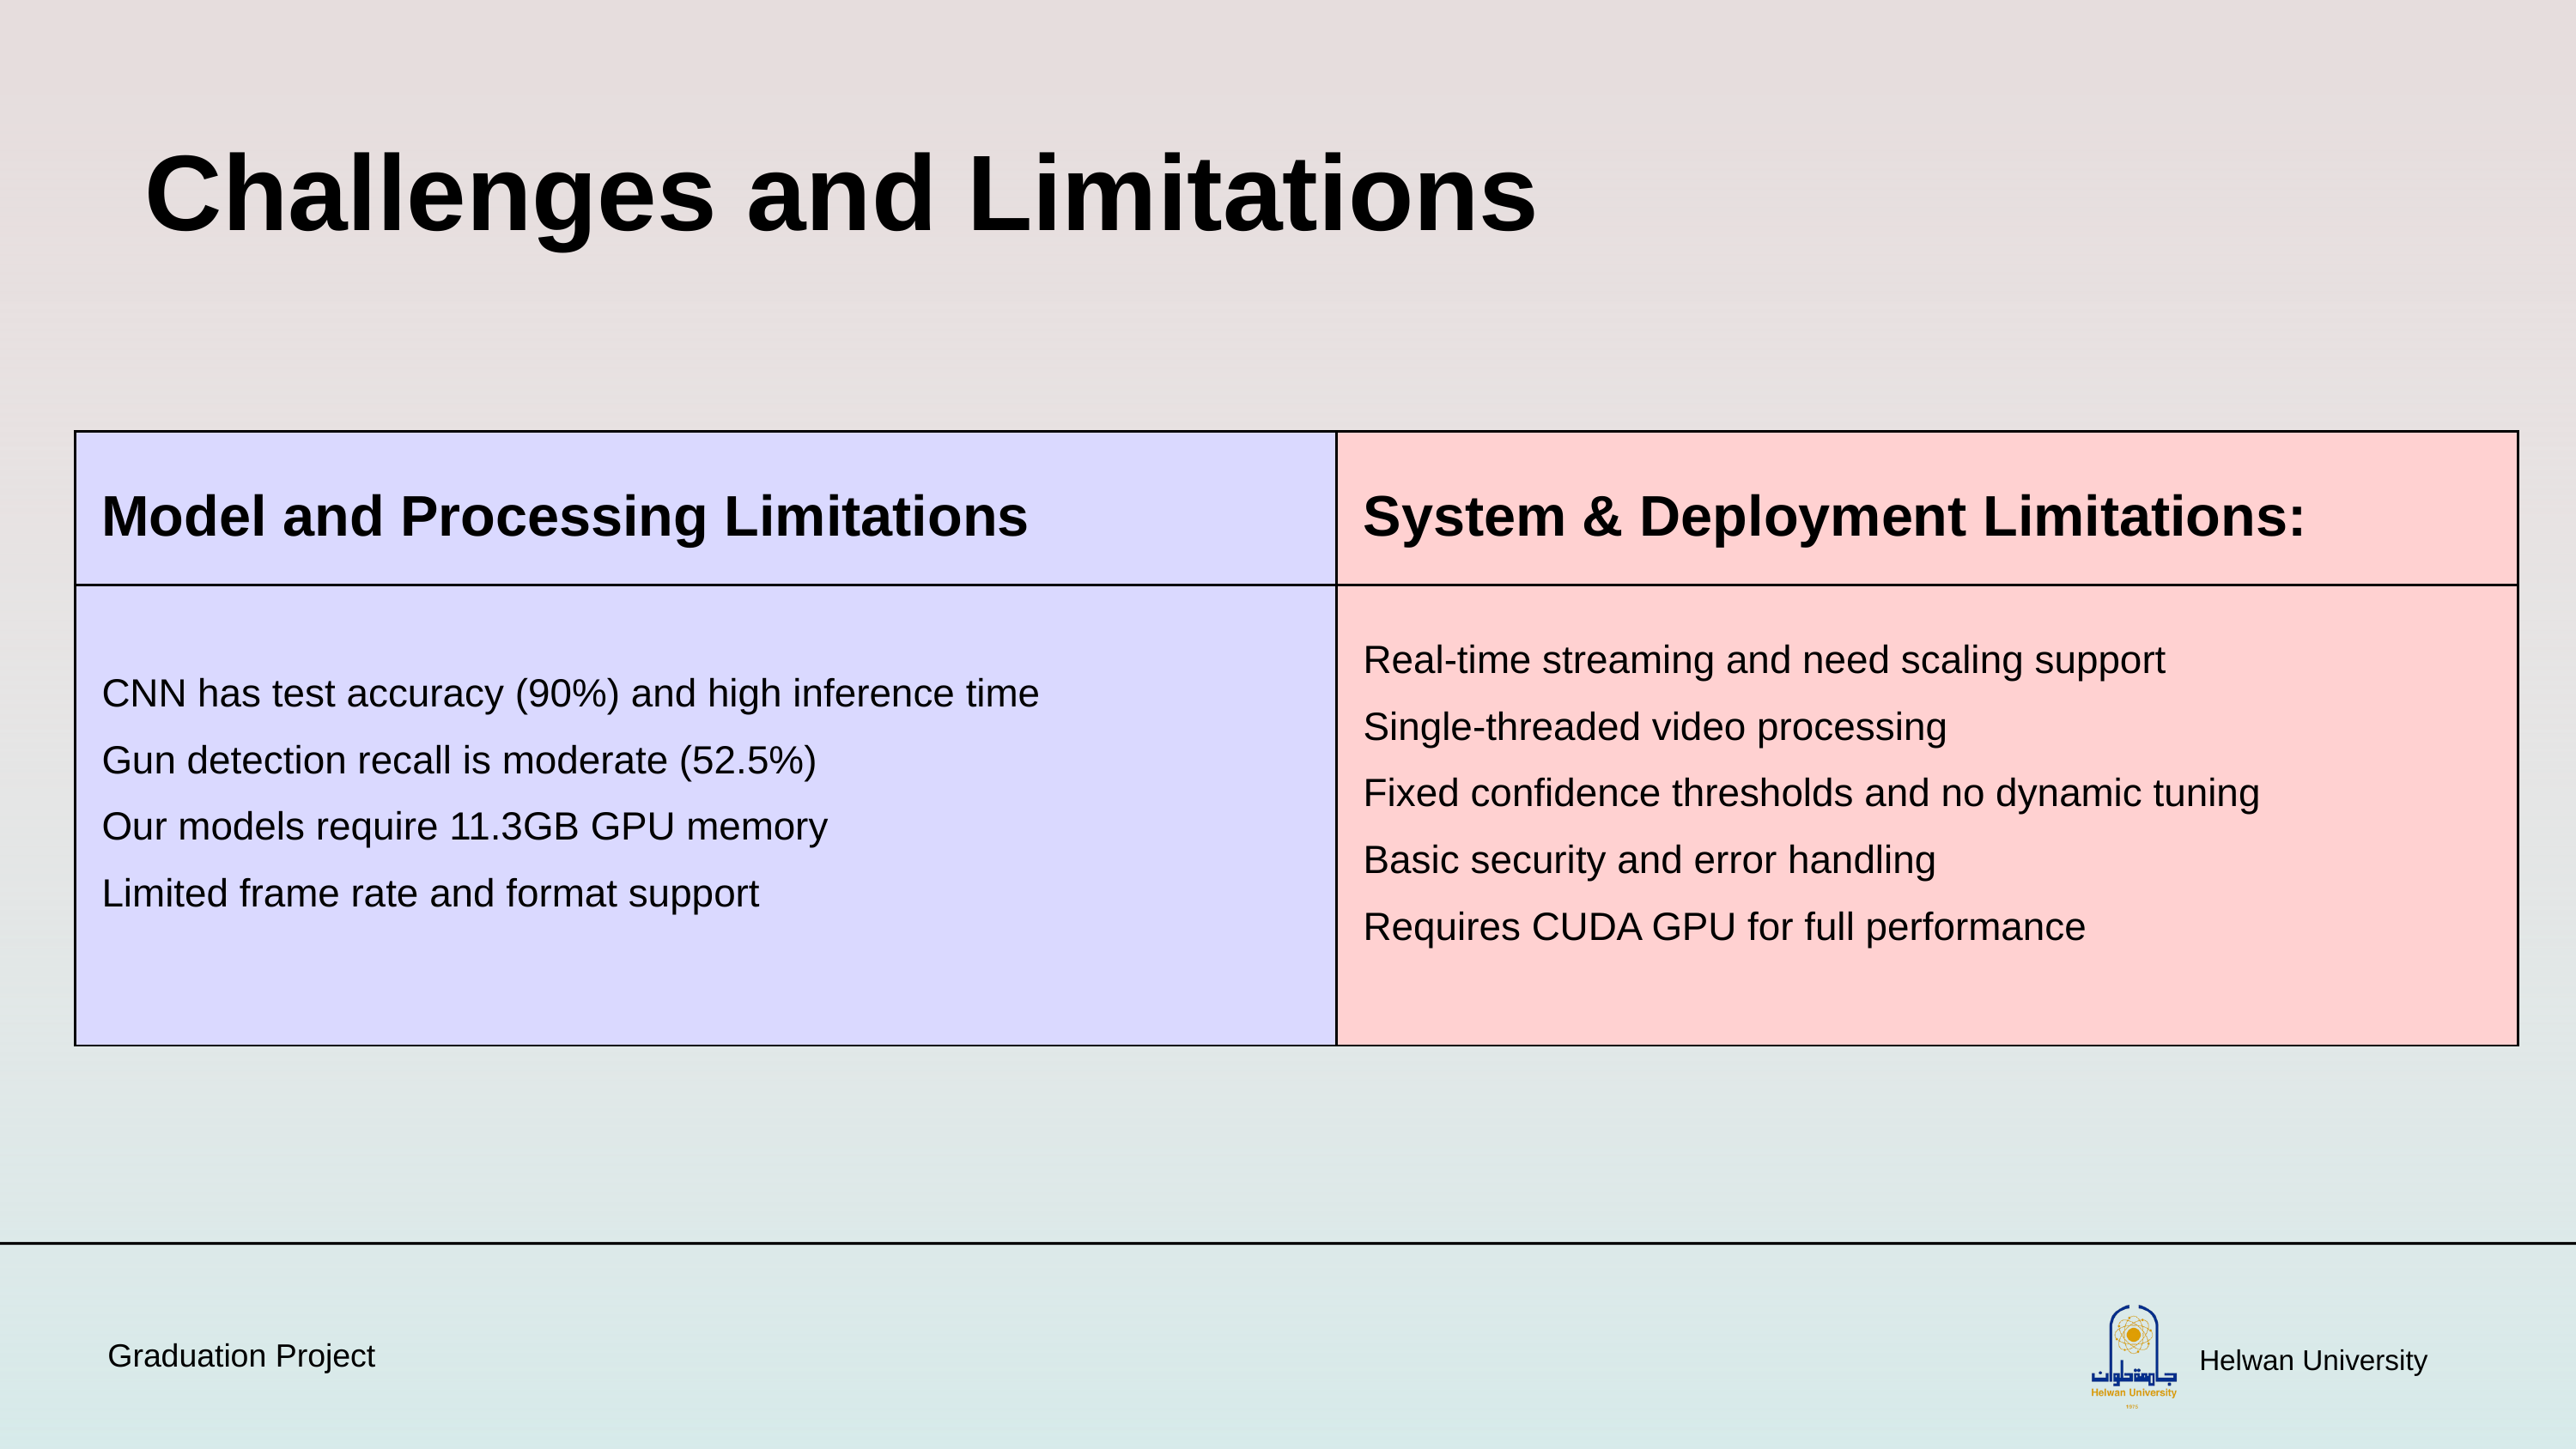

Challenges and Limitations
| Model and Processing Limitations | System & Deployment Limitations: |
| --- | --- |
| CNN has test accuracy (90%) and high inference time Gun detection recall is moderate (52.5%) Our models require 11.3GB GPU memory Limited frame rate and format support | Real-time streaming and need scaling support Single-threaded video processing Fixed confidence thresholds and no dynamic tuning Basic security and error handling Requires CUDA GPU for full performance |

Helwan University
Graduation Project